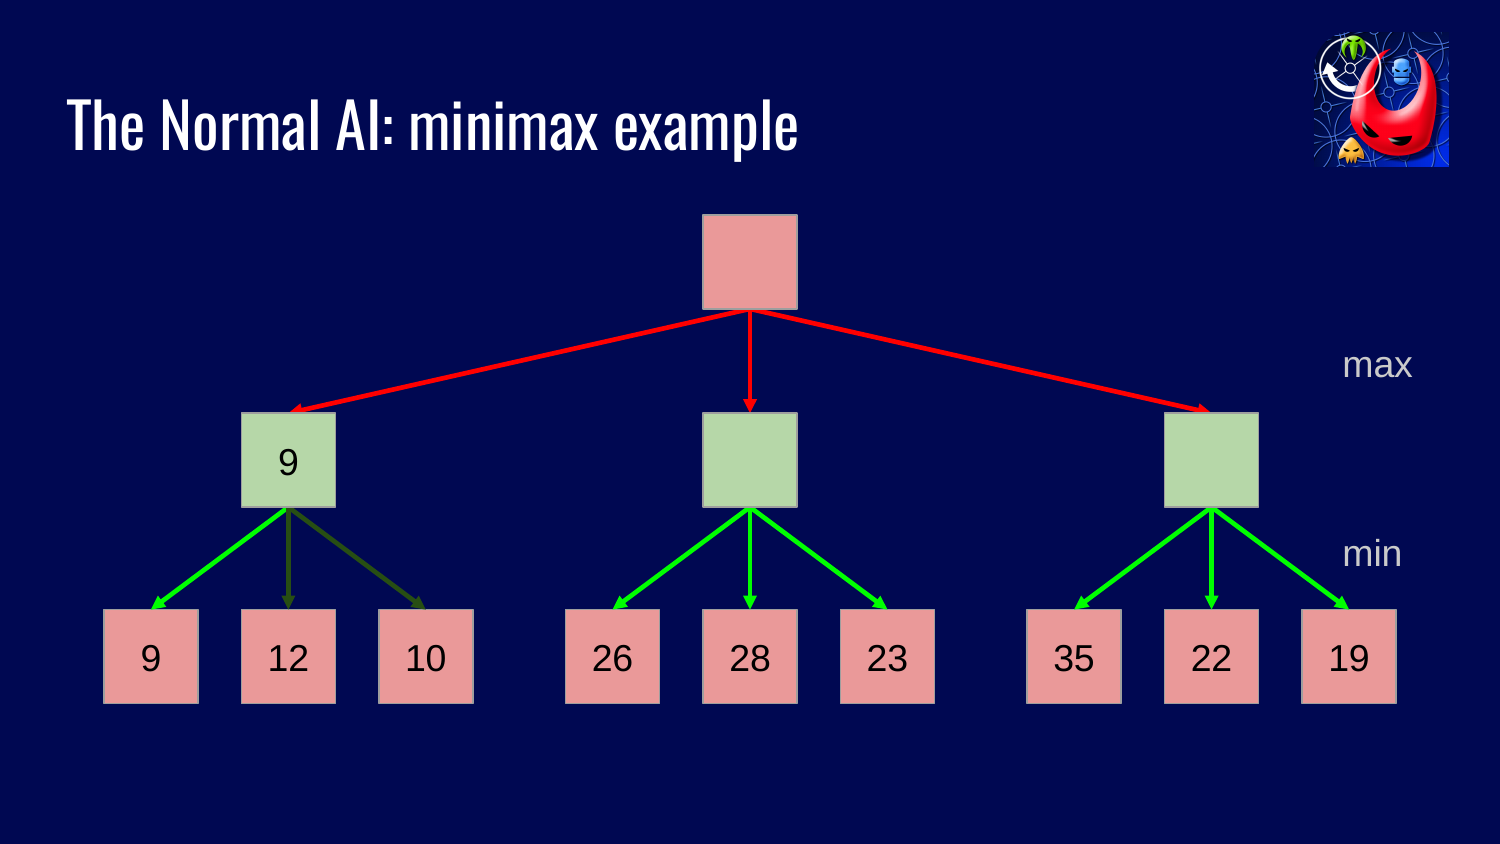

# The Normal AI: minimax example

max
9

min
26
28
23
35
22
19
9
12
10